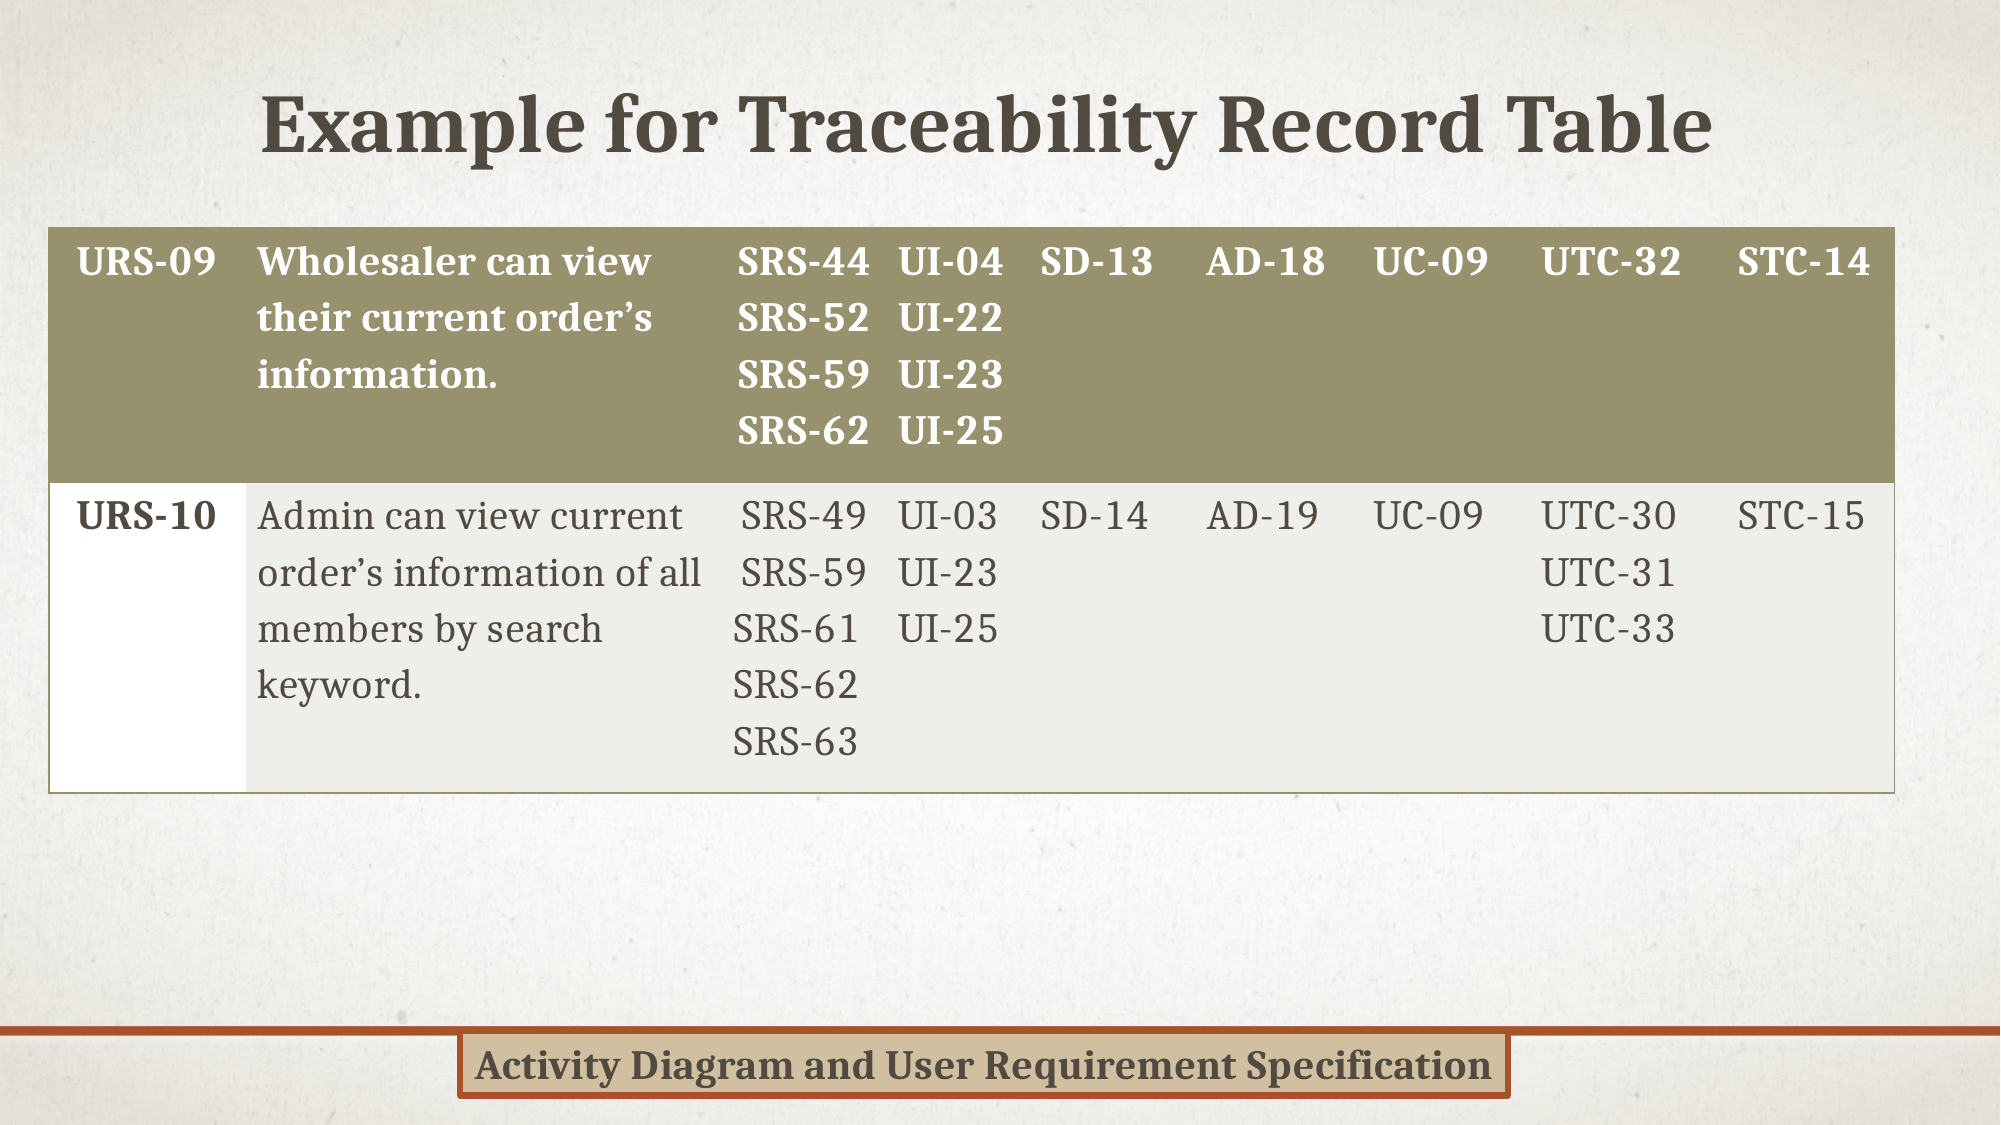

Example for Traceability Record Table
| URS-09 | Wholesaler can view their current order’s information. | SRS-44 SRS-52 SRS-59 SRS-62 | UI-04 UI-22 UI-23 UI-25 | SD-13 | AD-18 | UC-09 | UTC-32 | STC-14 |
| --- | --- | --- | --- | --- | --- | --- | --- | --- |
| URS-10 | Admin can view current order’s information of all members by search keyword. | SRS-49 SRS-59 SRS-61 SRS-62 SRS-63 | UI-03 UI-23 UI-25 | SD-14 | AD-19 | UC-09 | UTC-30 UTC-31 UTC-33 | STC-15 |
Activity Diagram and User Requirement Specification